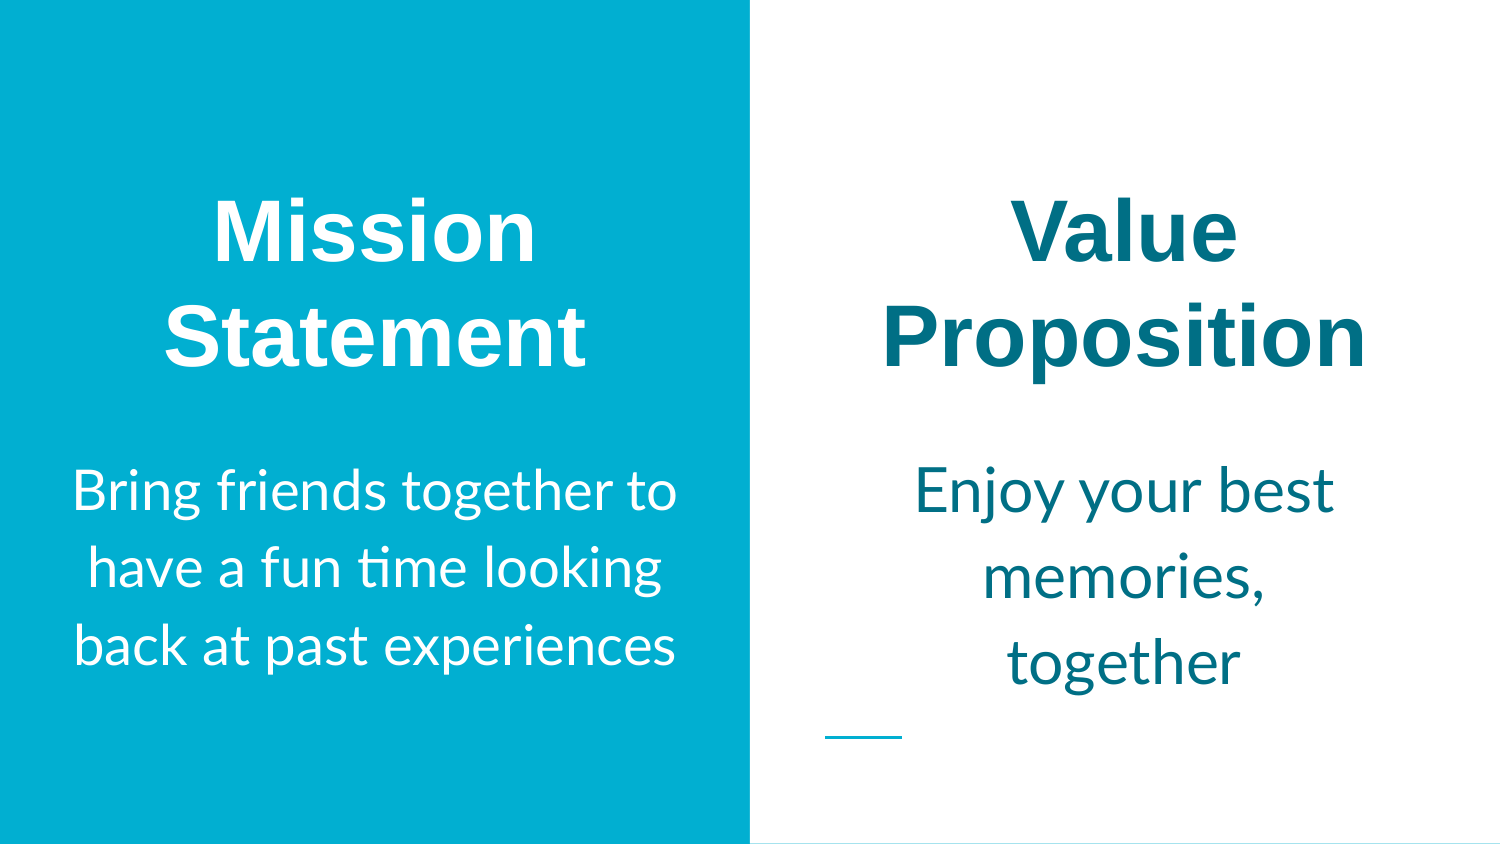

# Mission Statement
Value Proposition
Enjoy your best memories, together
Bring friends together to have a fun time looking back at past experiences